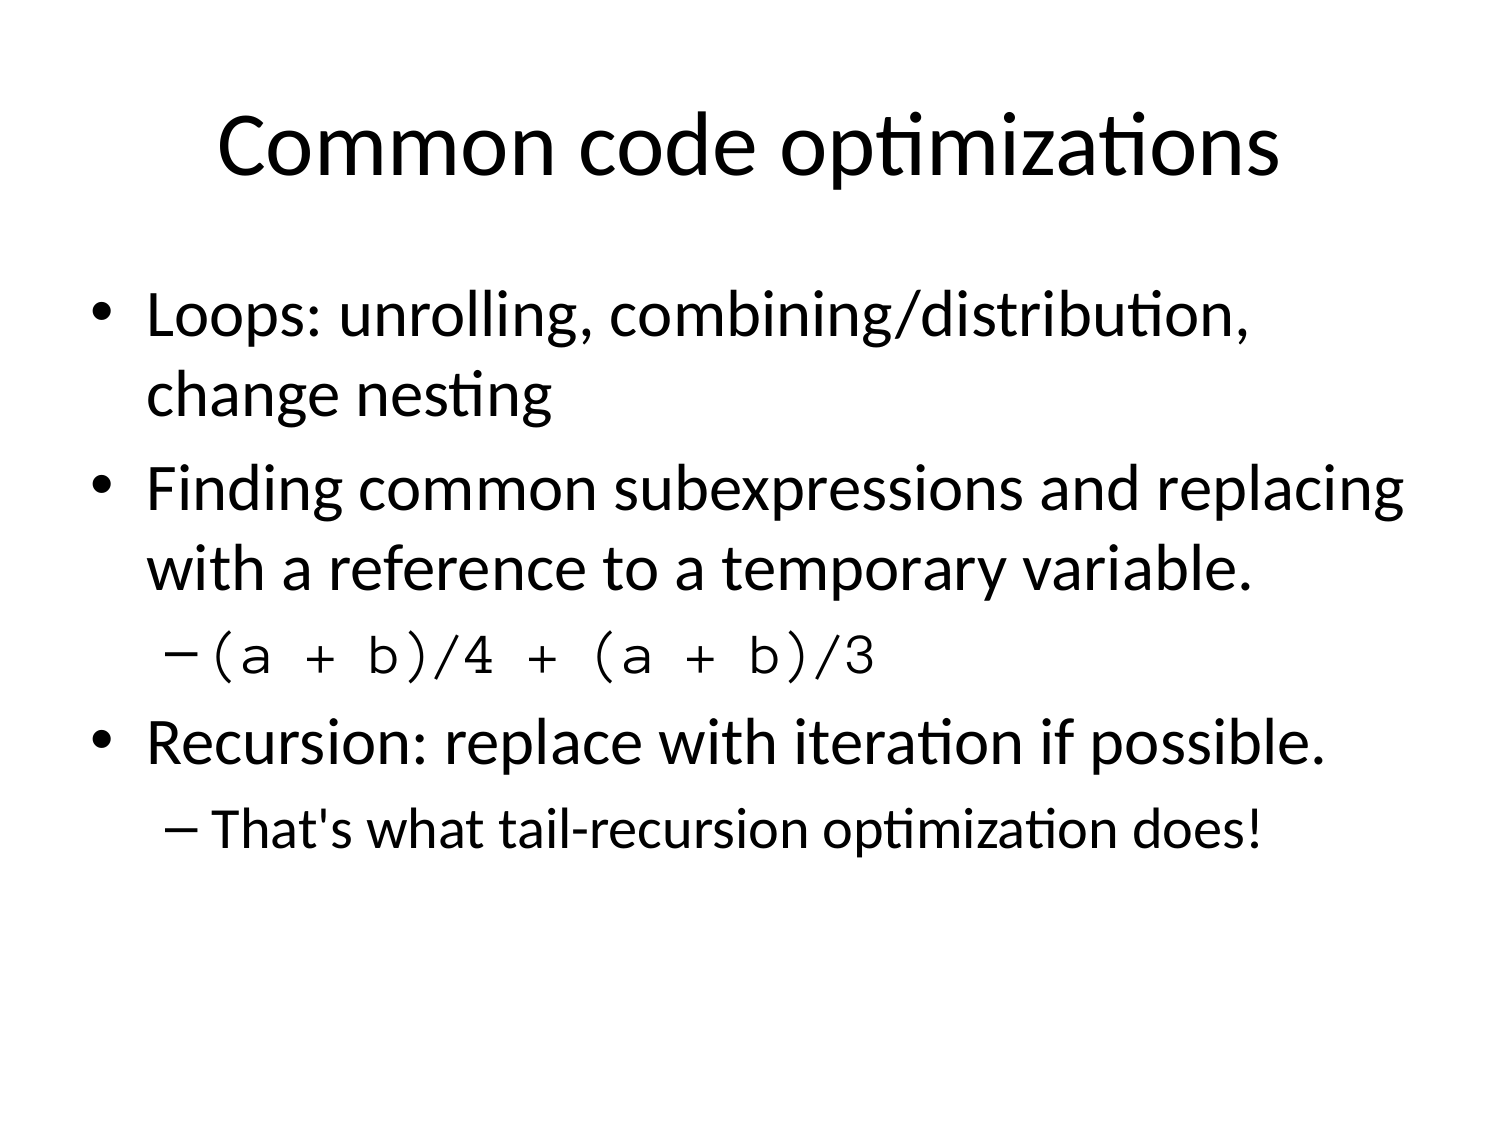

# Common code optimizations
Loops: unrolling, combining/distribution, change nesting
Finding common subexpressions and replacing with a reference to a temporary variable.
(a + b)/4 + (a + b)/3
Recursion: replace with iteration if possible.
That's what tail-recursion optimization does!